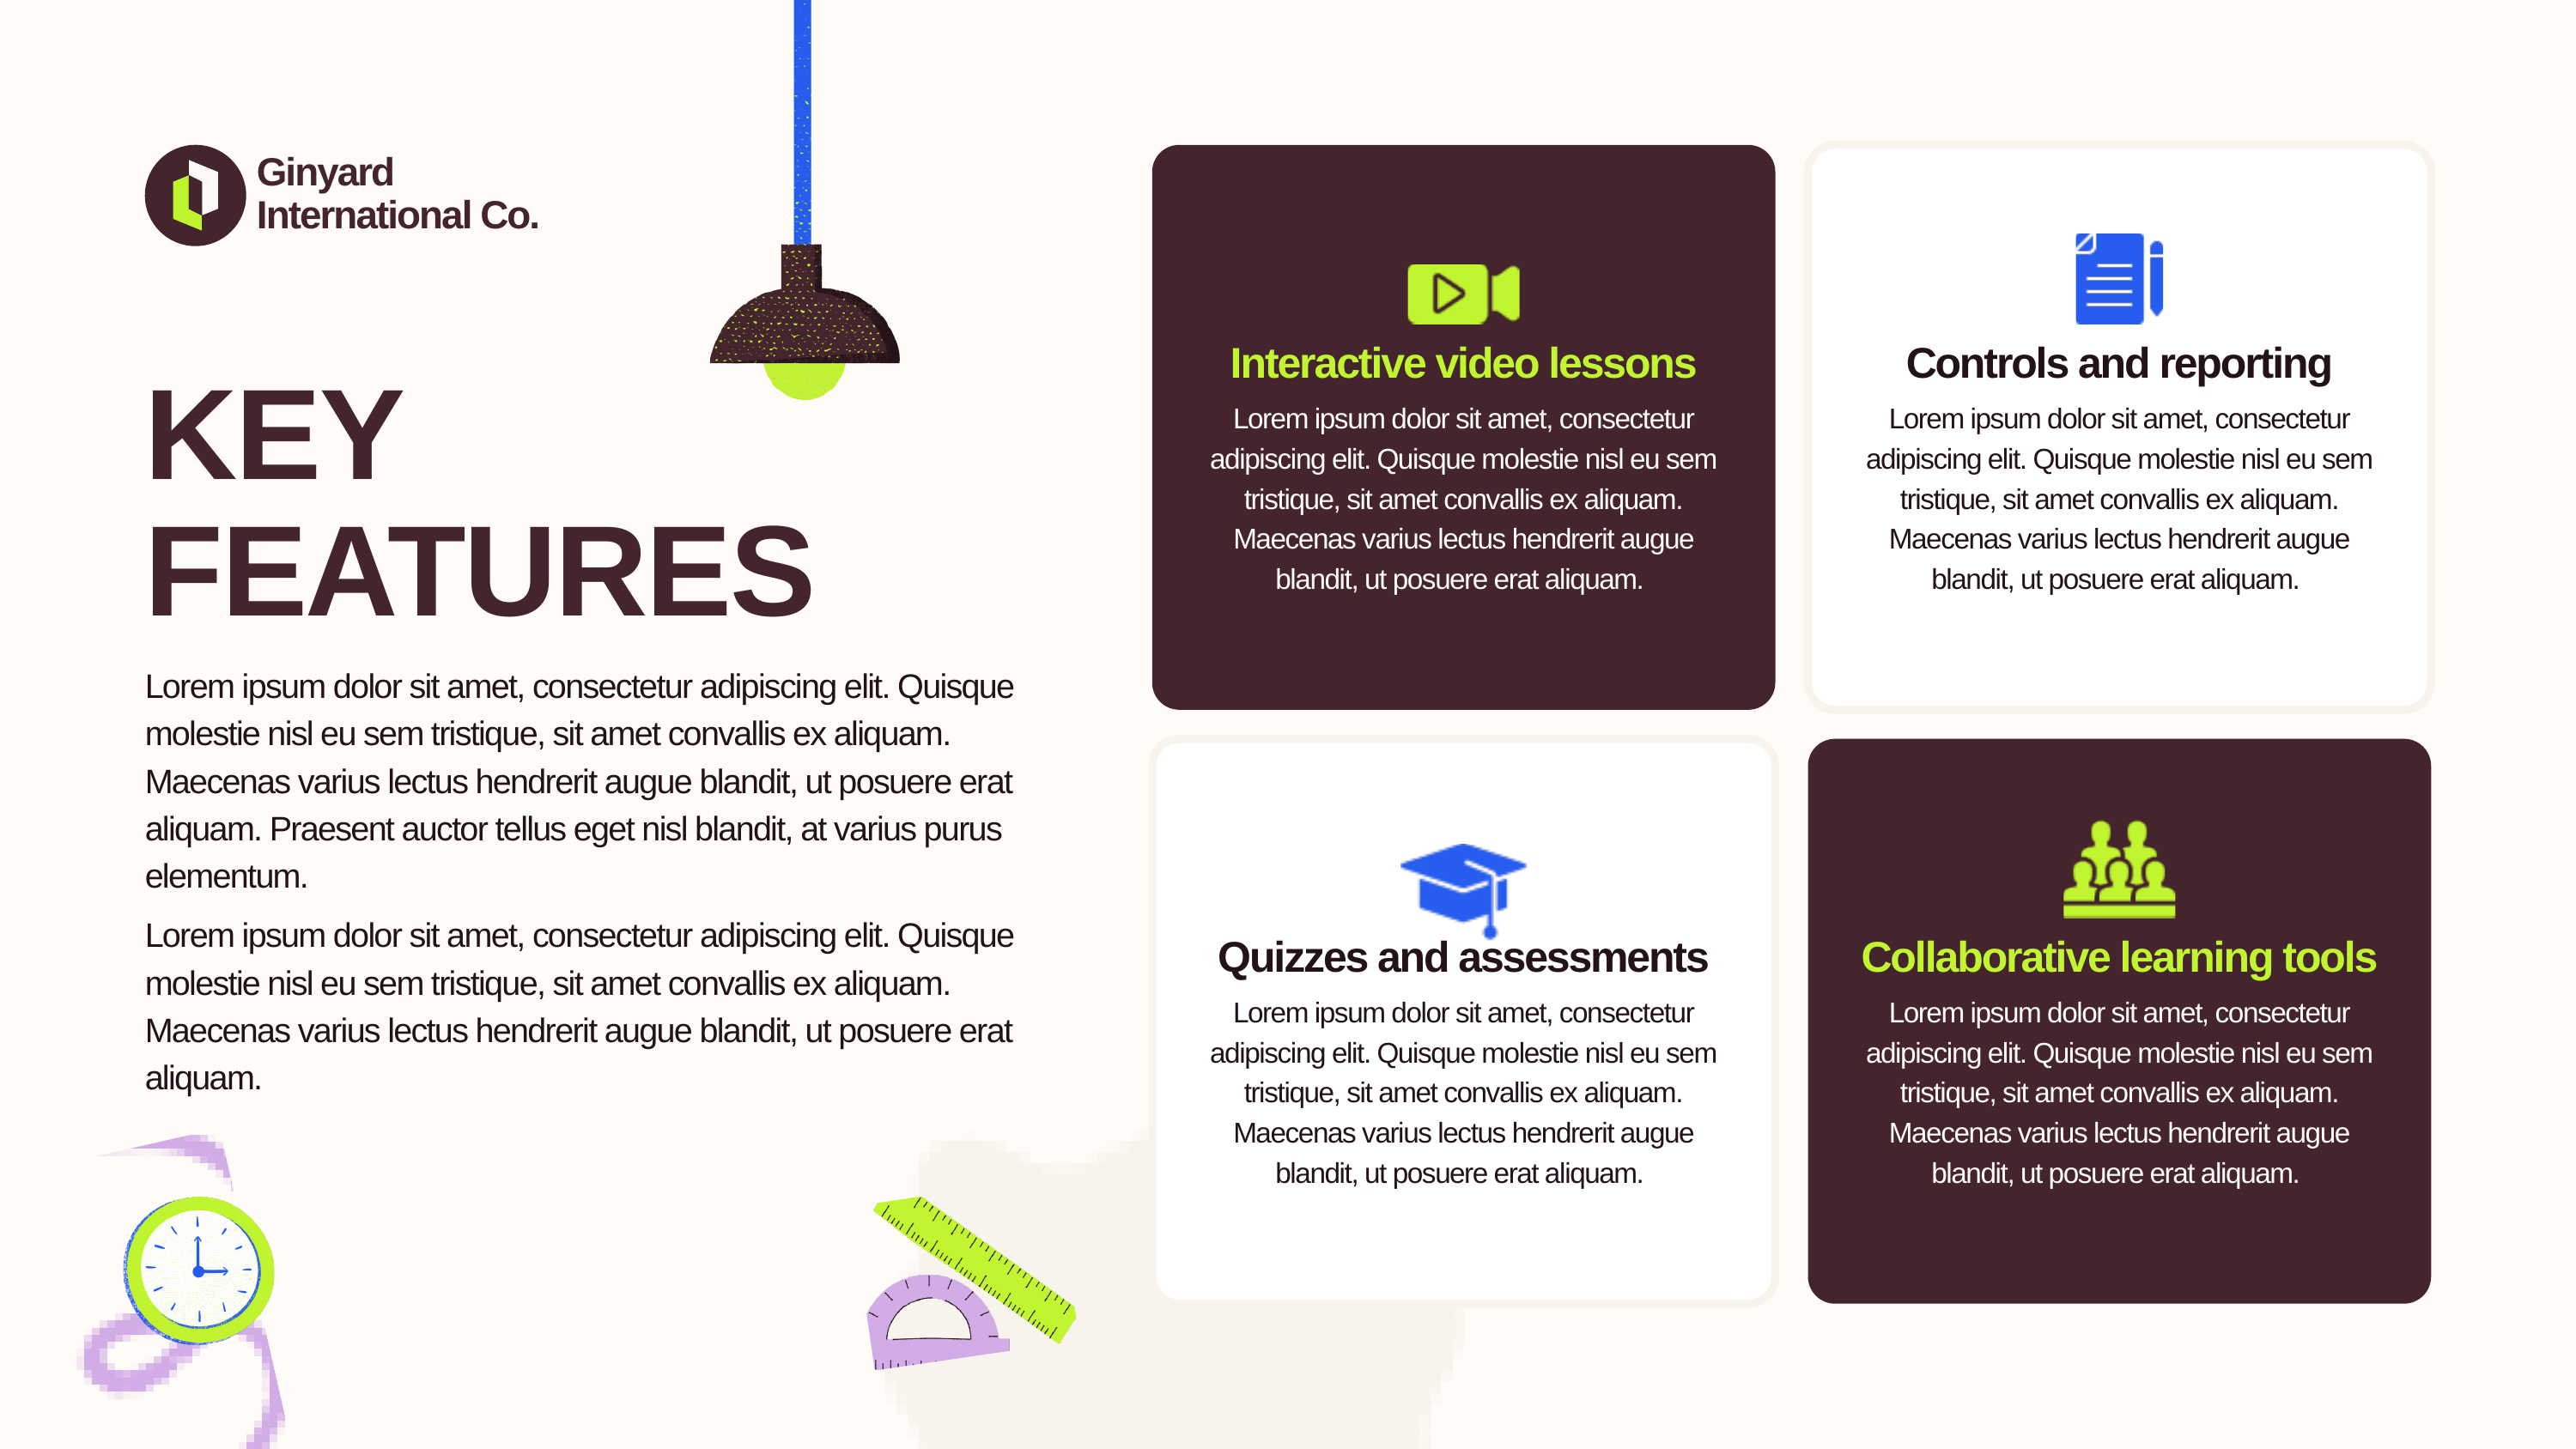

Ginyard International Co.

Interactive video lessons
Controls and reporting
KEY FEATURES
Lorem ipsum dolor sit amet, consectetur adipiscing elit. Quisque molestie nisl eu sem tristique, sit amet convallis ex aliquam. Maecenas varius lectus hendrerit augue blandit, ut posuere erat aliquam.
Lorem ipsum dolor sit amet, consectetur adipiscing elit. Quisque molestie nisl eu sem tristique, sit amet convallis ex aliquam. Maecenas varius lectus hendrerit augue blandit, ut posuere erat aliquam.
Lorem ipsum dolor sit amet, consectetur adipiscing elit. Quisque molestie nisl eu sem tristique, sit amet convallis ex aliquam. Maecenas varius lectus hendrerit augue blandit, ut posuere erat aliquam. Praesent auctor tellus eget nisl blandit, at varius purus elementum.

Lorem ipsum dolor sit amet, consectetur adipiscing elit. Quisque molestie nisl eu sem tristique, sit amet convallis ex aliquam. Maecenas varius lectus hendrerit augue blandit, ut posuere erat aliquam.
Quizzes and assessments
Collaborative learning tools
Lorem ipsum dolor sit amet, consectetur adipiscing elit. Quisque molestie nisl eu sem tristique, sit amet convallis ex aliquam. Maecenas varius lectus hendrerit augue blandit, ut posuere erat aliquam.
Lorem ipsum dolor sit amet, consectetur adipiscing elit. Quisque molestie nisl eu sem tristique, sit amet convallis ex aliquam. Maecenas varius lectus hendrerit augue blandit, ut posuere erat aliquam.